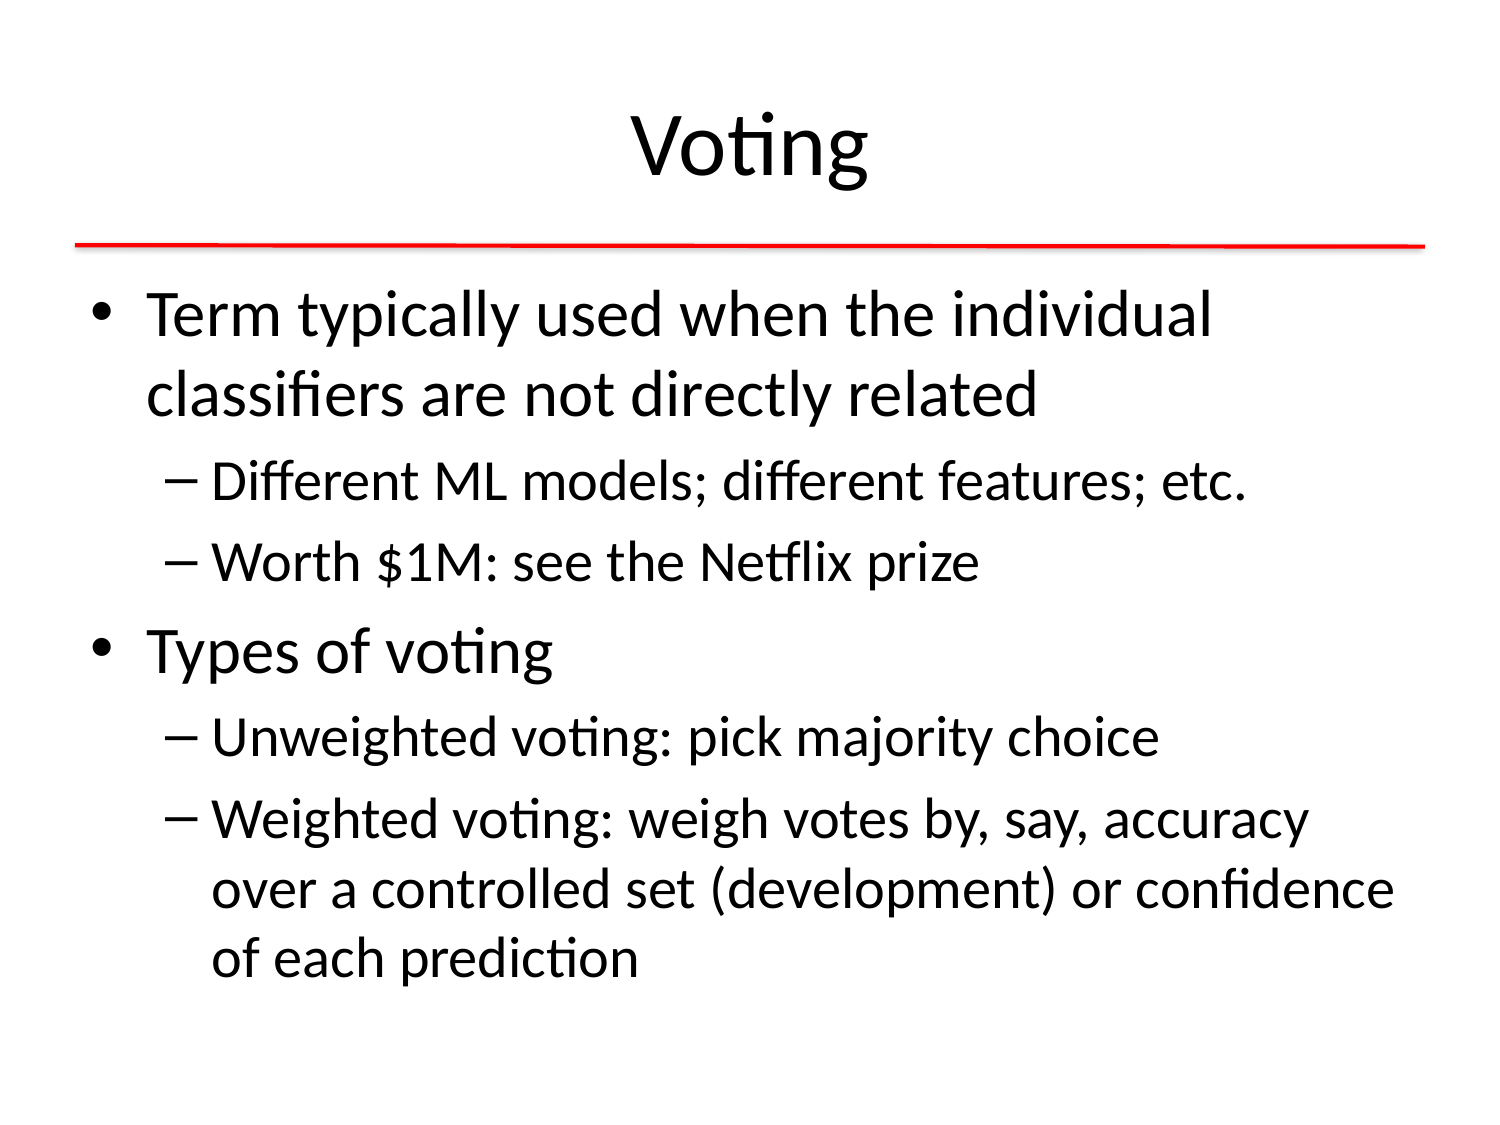

# Voting
Term typically used when the individual classifiers are not directly related
Different ML models; different features; etc.
Worth $1M: see the Netflix prize
Types of voting
Unweighted voting: pick majority choice
Weighted voting: weigh votes by, say, accuracy over a controlled set (development) or confidence of each prediction